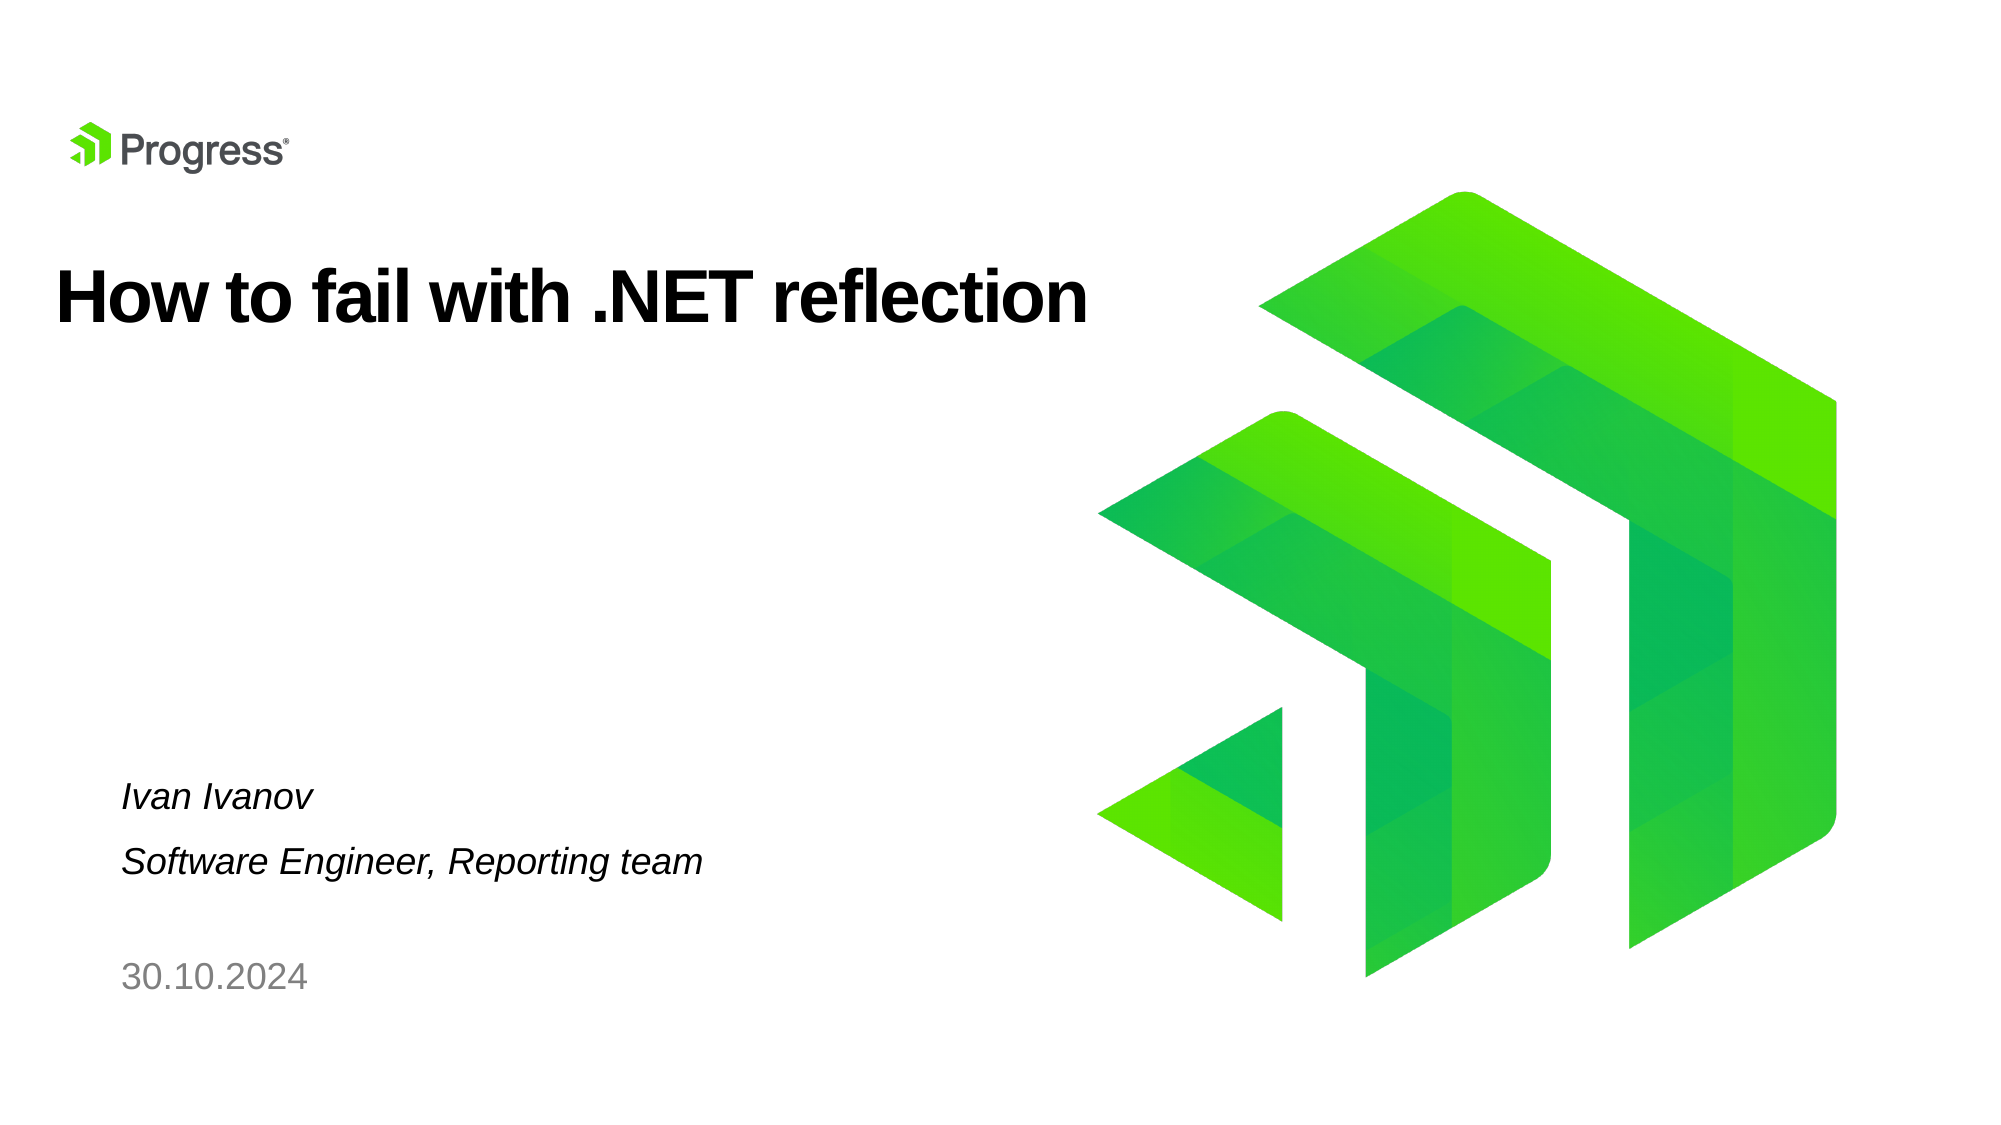

# How to fail with .NET reflection
Ivan Ivanov
Software Engineer, Reporting team
30.10.2024